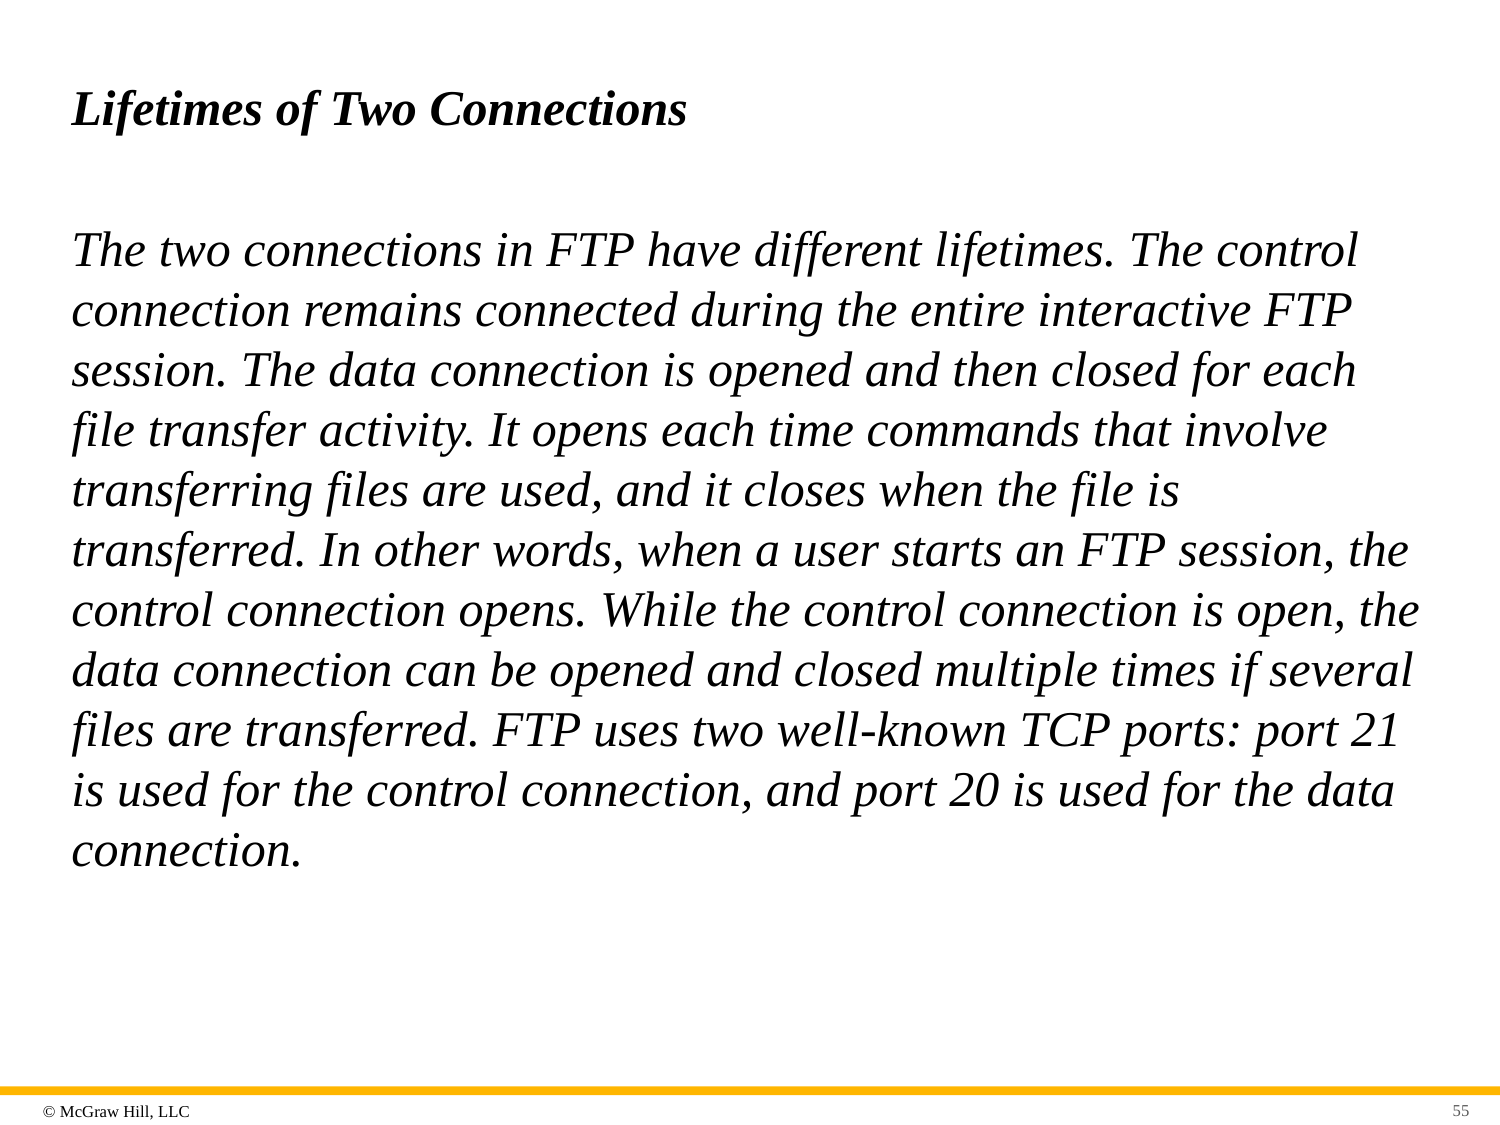

# Lifetimes of Two Connections
The two connections in FTP have different lifetimes. The control connection remains connected during the entire interactive FTP session. The data connection is opened and then closed for each file transfer activity. It opens each time commands that involve transferring files are used, and it closes when the file is transferred. In other words, when a user starts an FTP session, the control connection opens. While the control connection is open, the data connection can be opened and closed multiple times if several files are transferred. FTP uses two well-known TCP ports: port 21 is used for the control connection, and port 20 is used for the data connection.
55